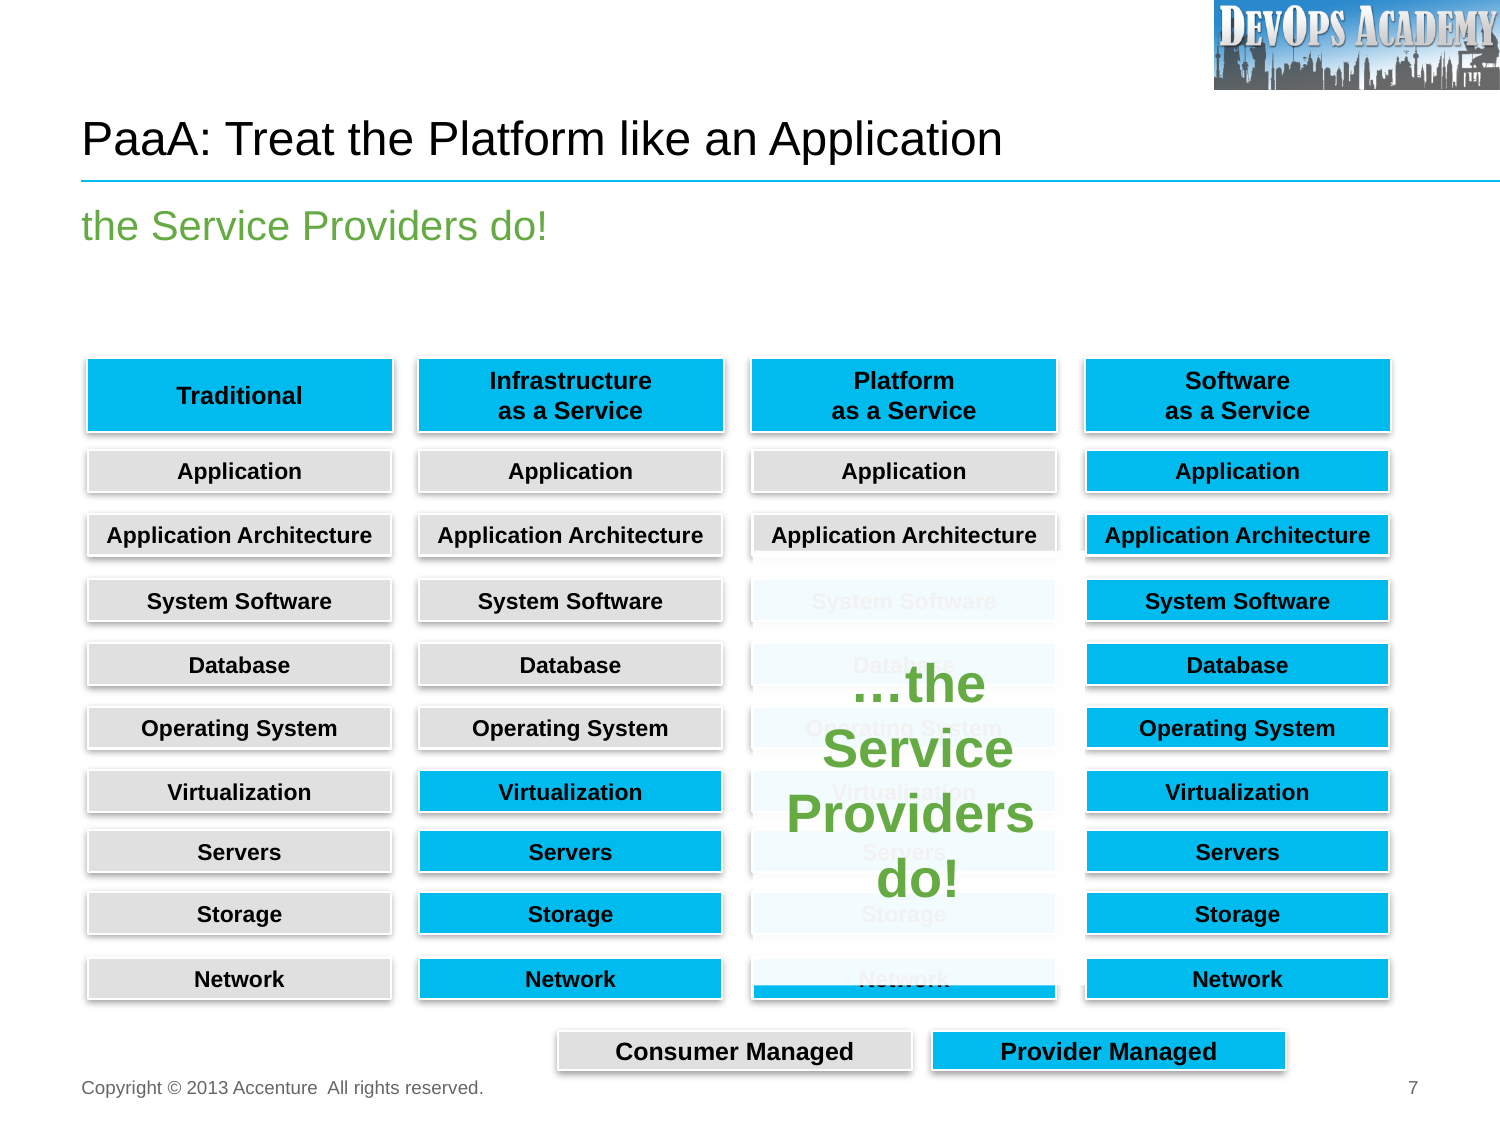

# PaaA: Treat the Platform like an Application
the Service Providers do!
Traditional
Infrastructure
as a Service
Platform
as a Service
Software
as a Service
Application
Application Architecture
System Software
Database
Operating System
Virtualization
Servers
Storage
Network
Application
Application Architecture
System Software
Database
Operating System
Virtualization
Servers
Storage
Network
Application
Application Architecture
System Software
Database
Operating System
Virtualization
Servers
Storage
Network
Application
Application Architecture
System Software
Database
Operating System
Virtualization
Servers
Storage
Network

…the Service Providers
do!

Consumer Managed
Provider Managed
Copyright © 2013 Accenture  All rights reserved.
7